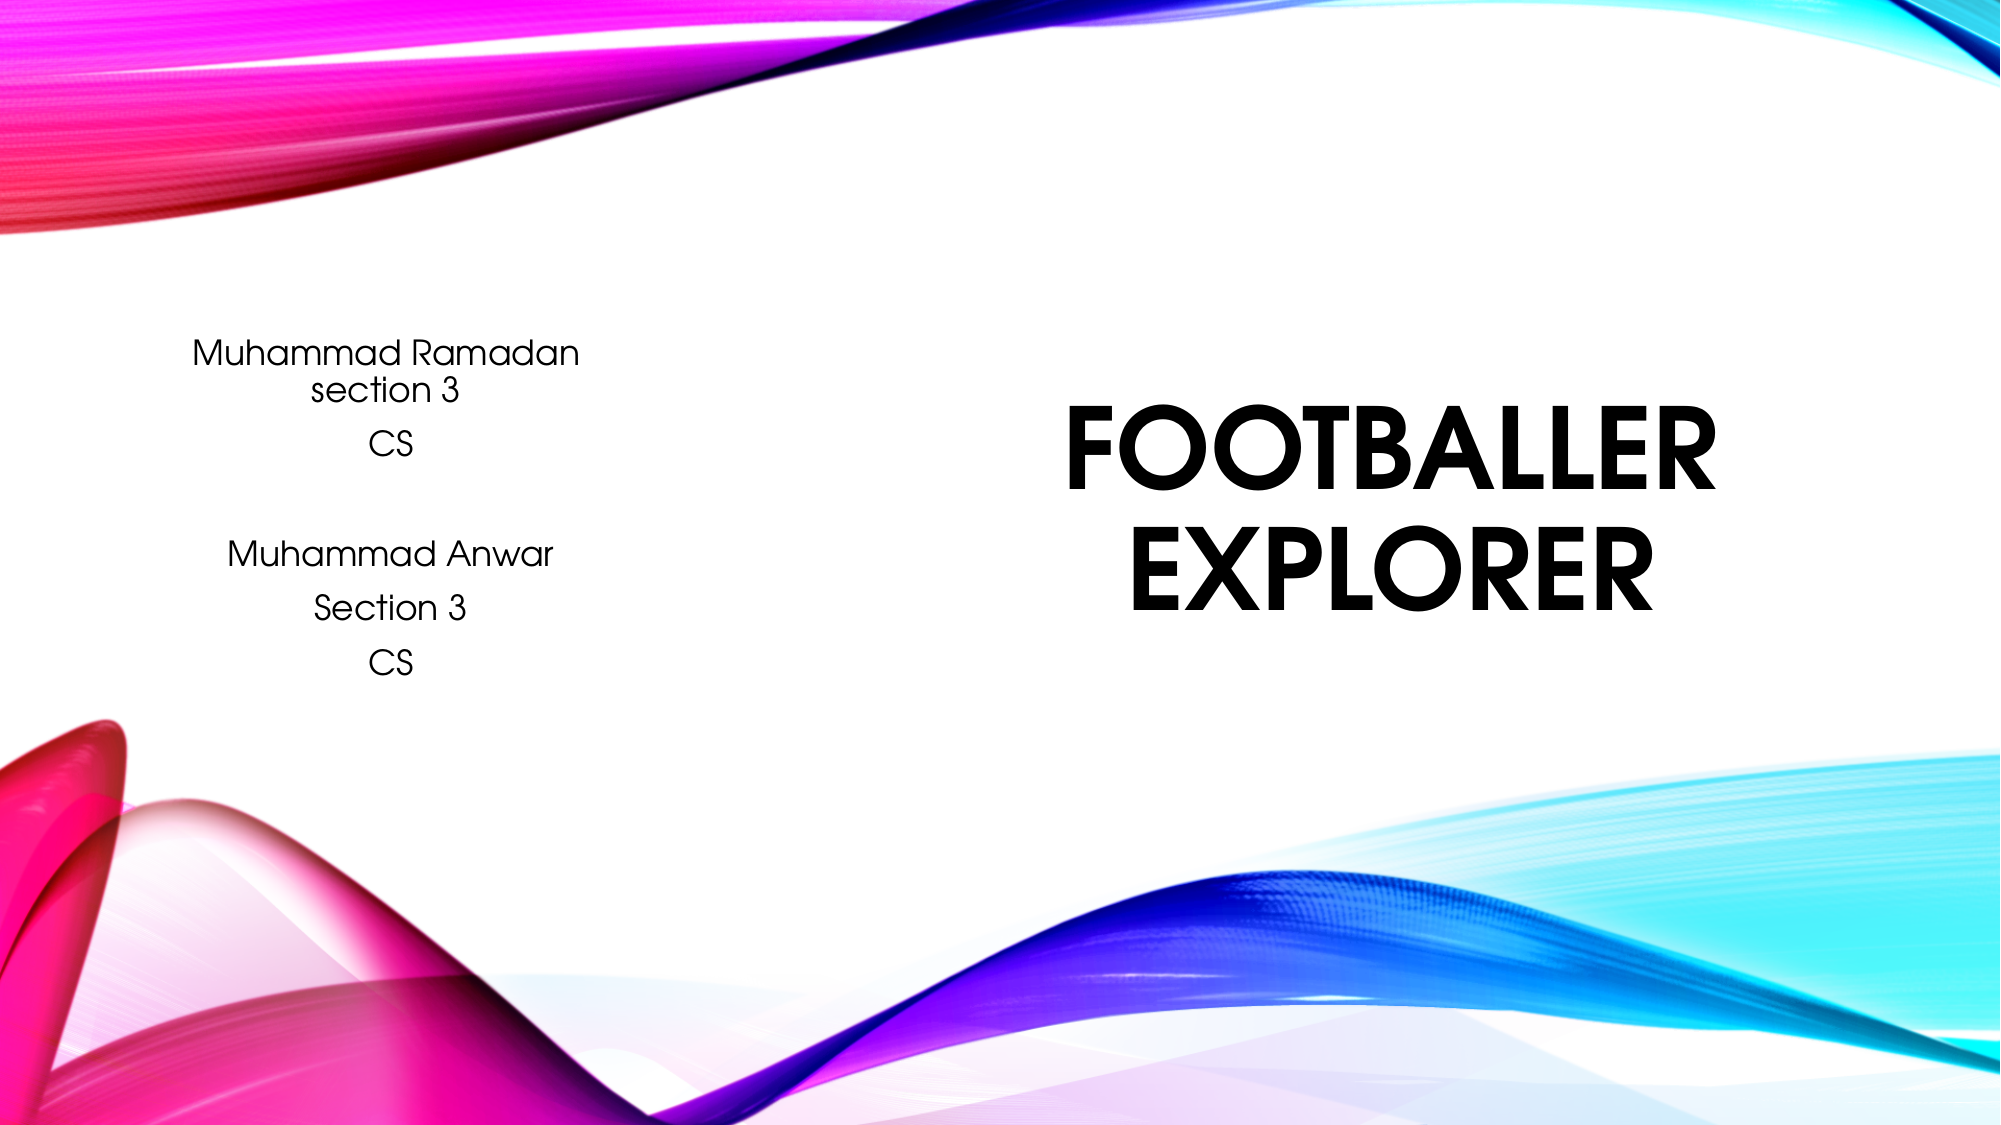

# FOOTBALLER EXPLORER
Muhammad Ramadan
section 3
CS

Muhammad Anwar
Section 3
CS